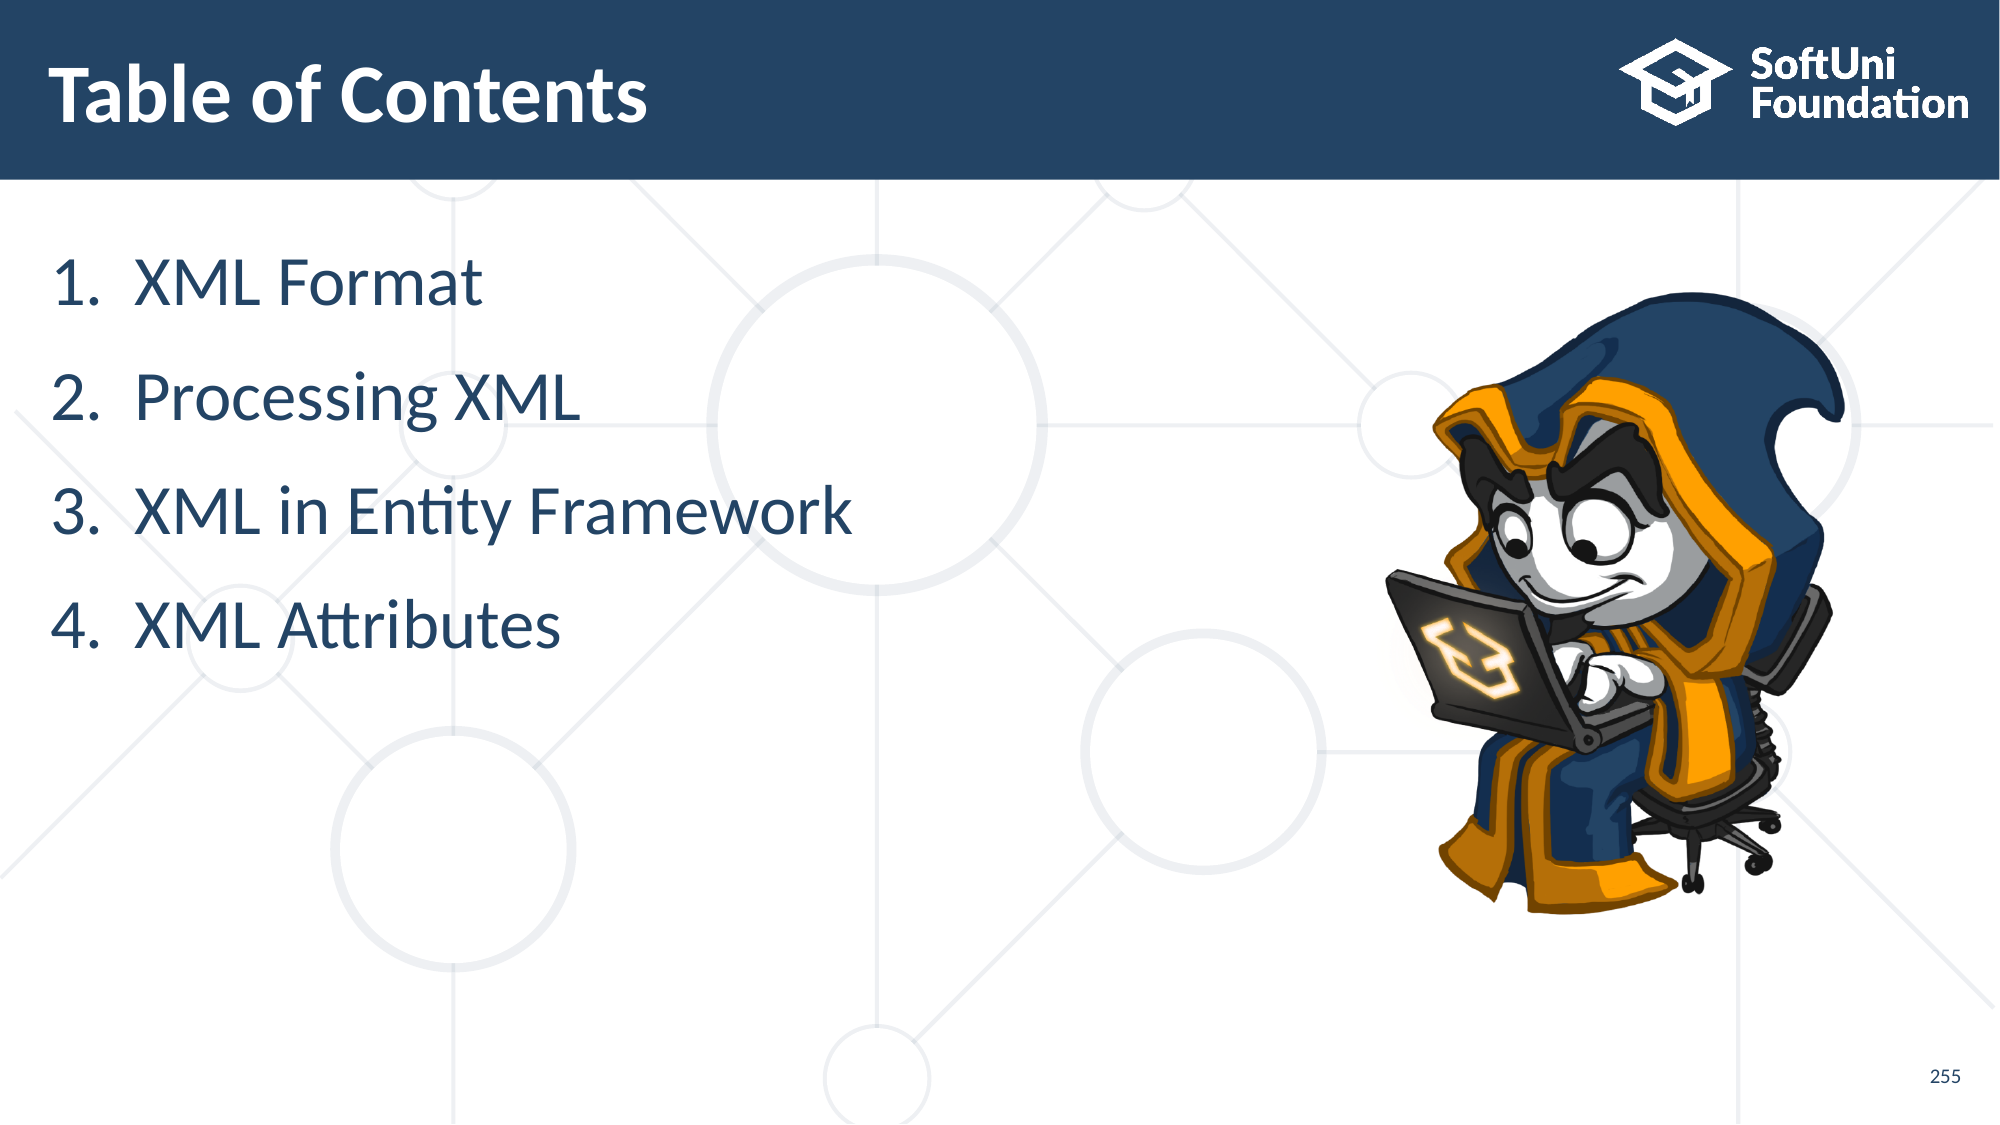

# Table of Contents
XML Format
Processing XML
XML in Entity Framework
XML Attributes
255